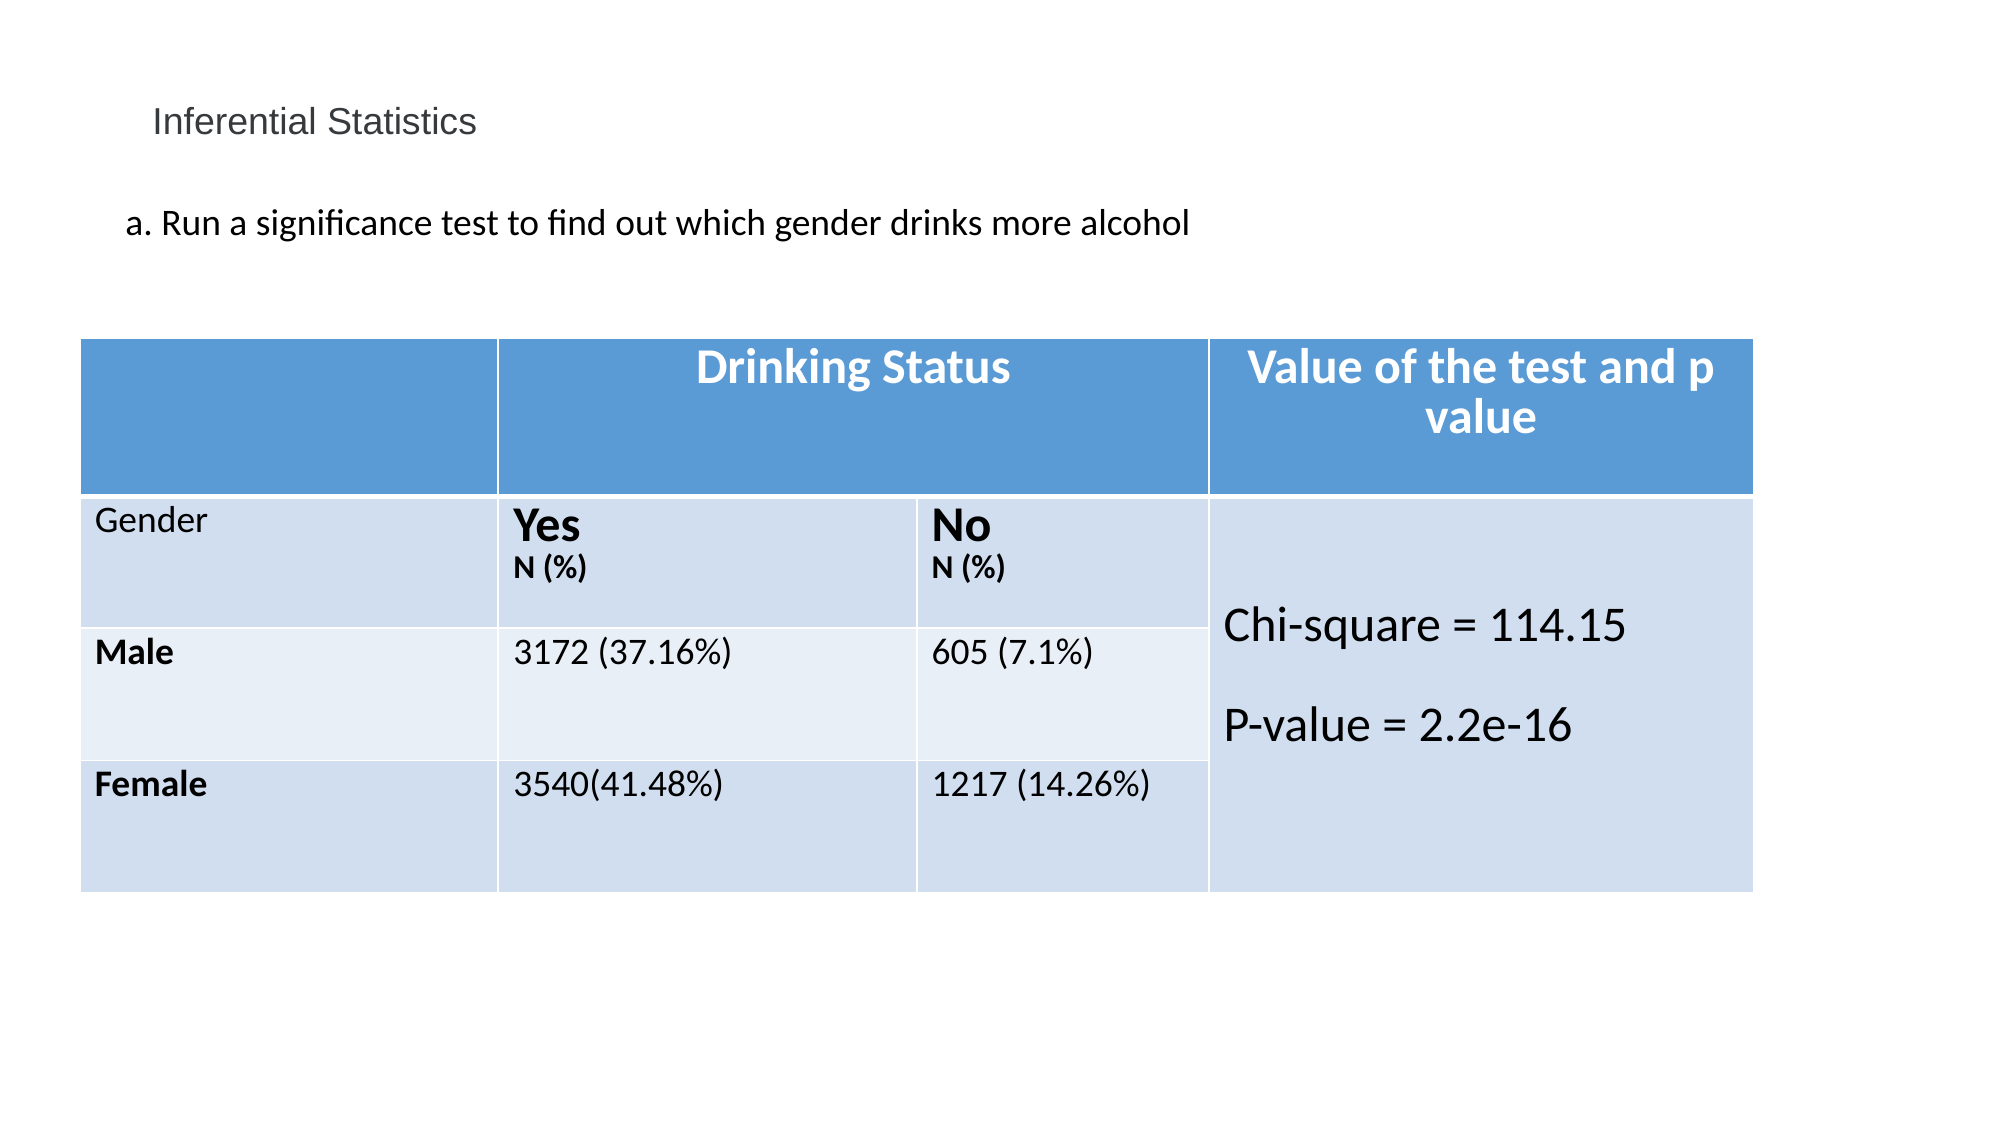

# Inferential Statistics
a. Run a significance test to find out which gender drinks more alcohol
|  | Drinking Status |  | Value of the test and p value |
| --- | --- | --- | --- |
| Gender | Yes N (%) | No N (%) | Chi-square = 114.15 P-value = 2.2e-16 |
| Male | 3172 (37.16%) | 605 (7.1%) |  |
| Female | 3540(41.48%) | 1217 (14.26%) |  |